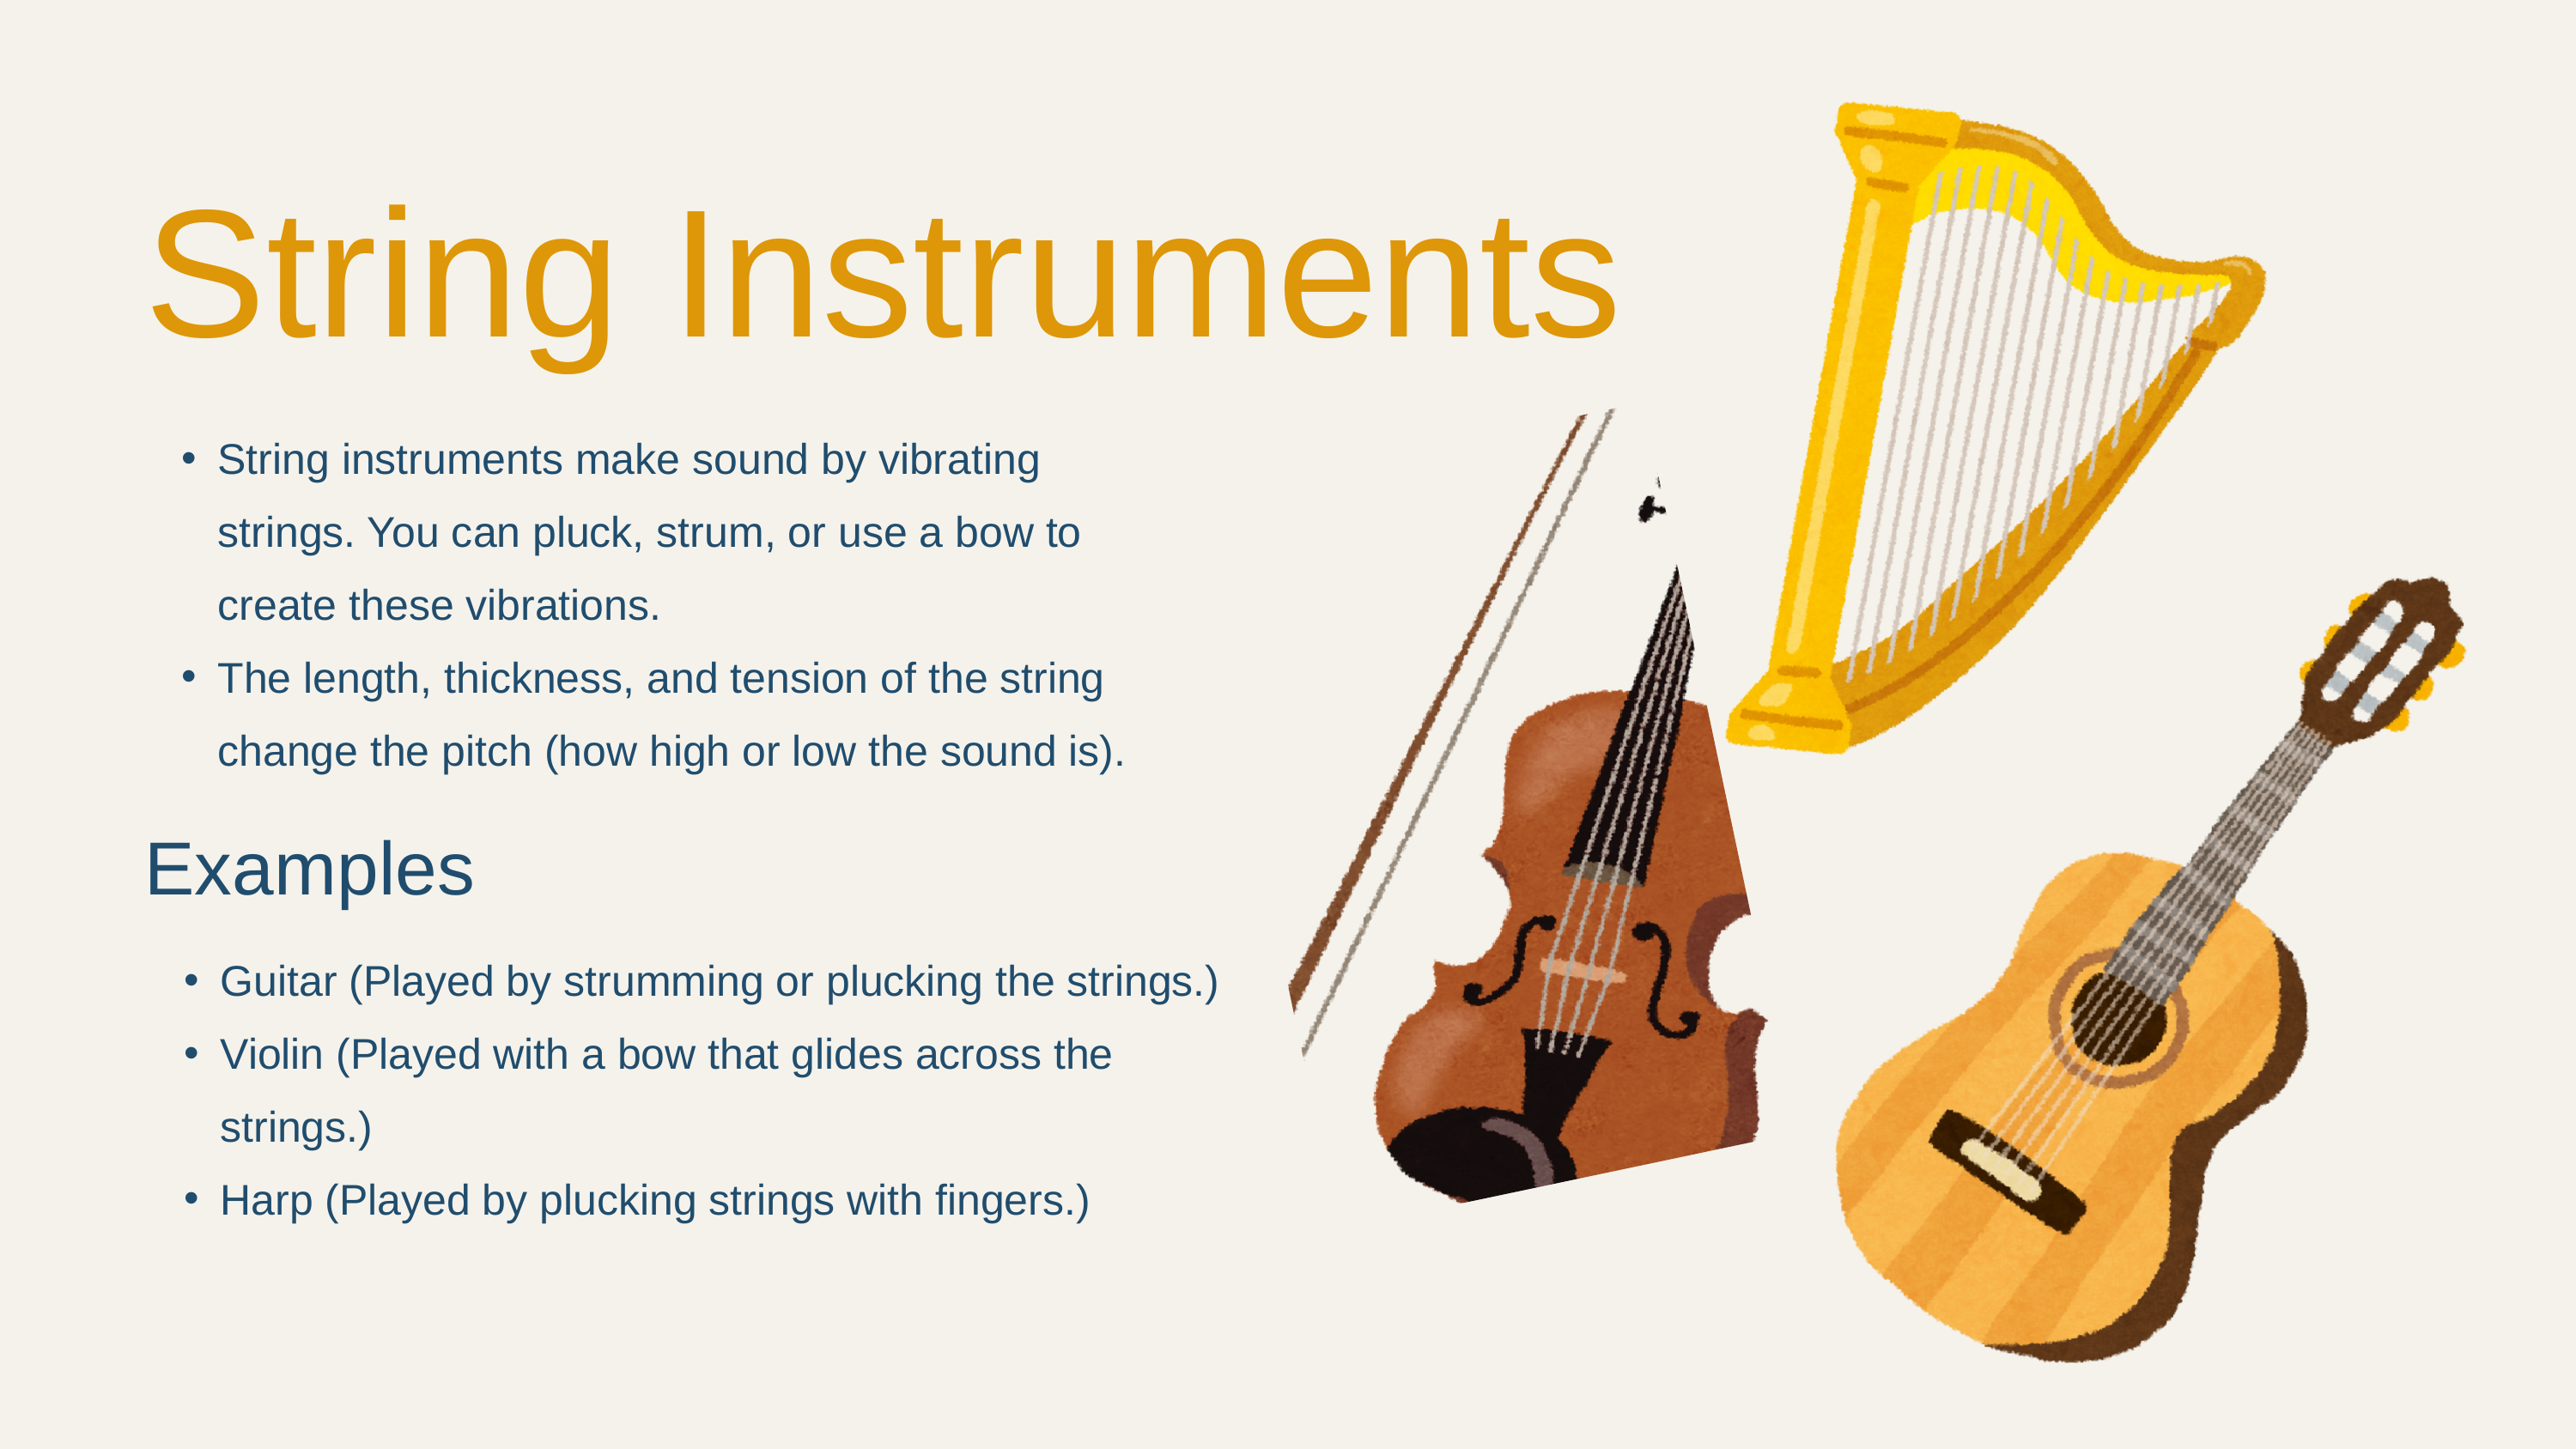

String Instruments
String instruments make sound by vibrating strings. You can pluck, strum, or use a bow to create these vibrations.
The length, thickness, and tension of the string change the pitch (how high or low the sound is).

Examples
Guitar (Played by strumming or plucking the strings.)
Violin (Played with a bow that glides across the strings.)
Harp (Played by plucking strings with fingers.)